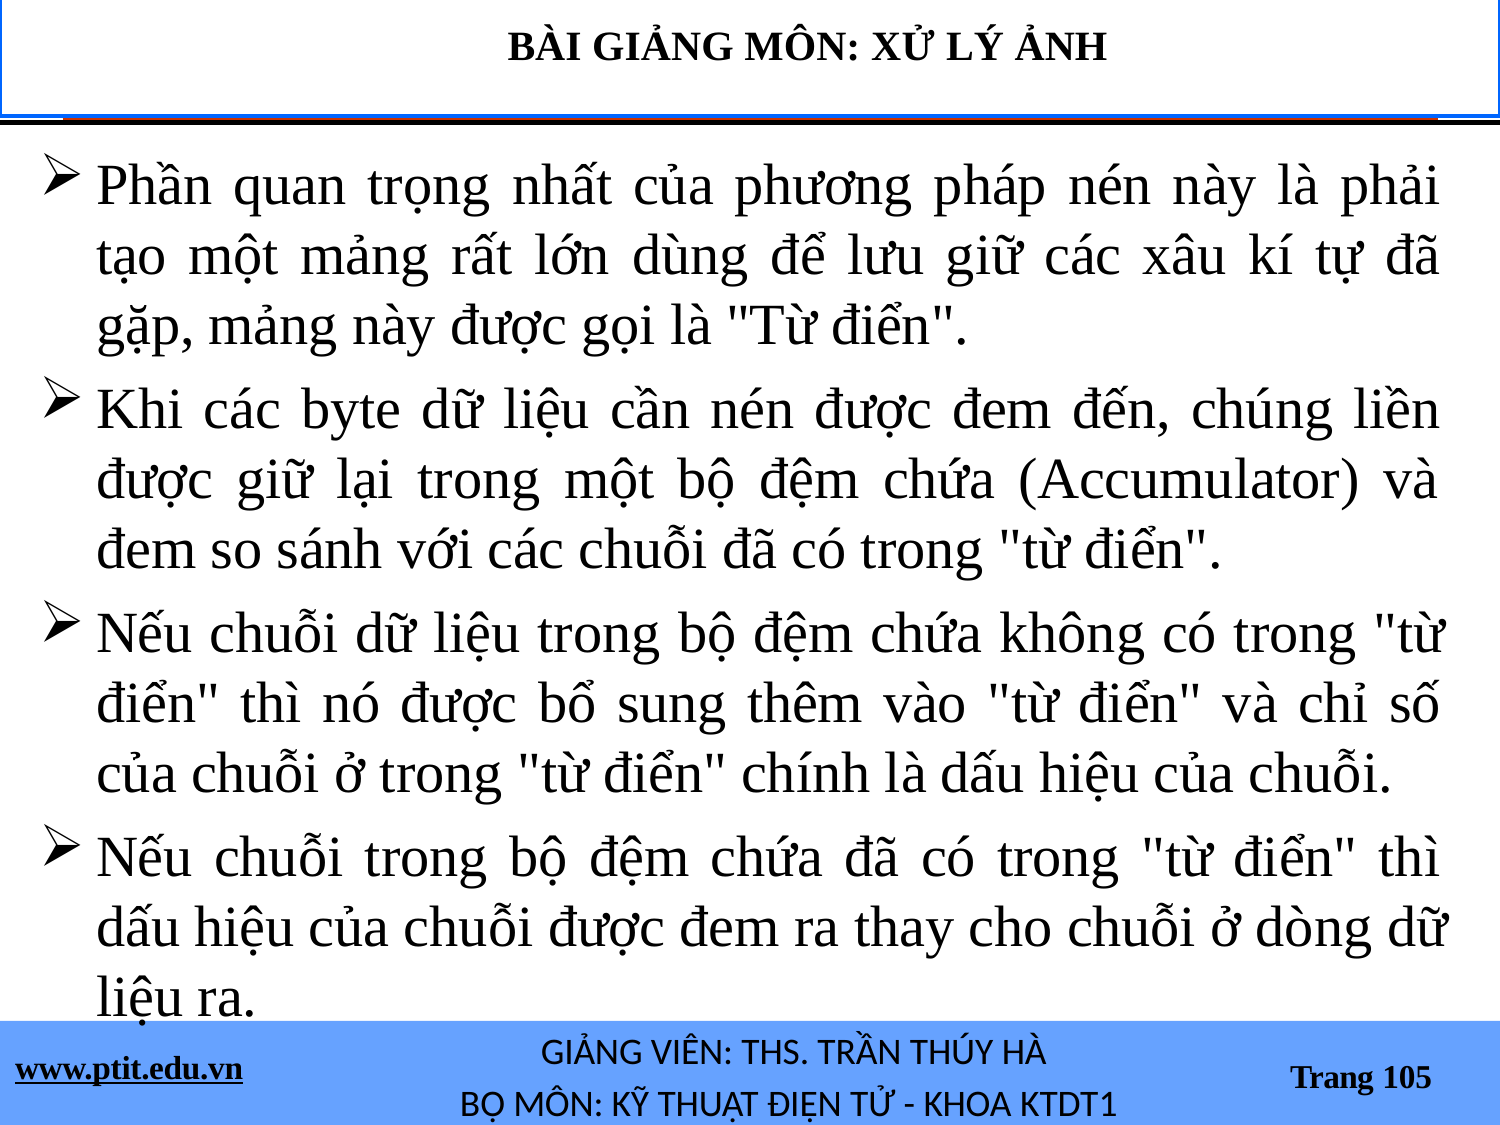

BÀI GIẢNG MÔN: XỬ LÝ ẢNH

Phần quan trọng nhất của phương pháp nén này là phải  tạo một mảng rất lớn dùng để lưu giữ các xâu kí tự đã  gặp, mảng này được gọi là "Từ điển".
Khi các byte dữ liệu cần nén được đem đến, chúng liền  được giữ lại trong một bộ đệm chứa (Accumulator) và  đem so sánh với các chuỗi đã có trong "từ điển".
Nếu chuỗi dữ liệu trong bộ đệm chứa không có trong "từ  điển" thì nó được bổ sung thêm vào "từ điển" và chỉ số  của chuỗi ở trong "từ điển" chính là dấu hiệu của chuỗi.
Nếu chuỗi trong bộ đệm chứa đã có trong "từ điển" thì  dấu hiệu của chuỗi được đem ra thay cho chuỗi ở dòng dữ  liệu ra.

GIẢNG VIÊN: THS. TRẦN THÚY HÀ
BỘ MÔN: KỸ THUẬT ĐIỆN TỬ - KHOA KTDT1
www.ptit.edu.vn
Trang 105